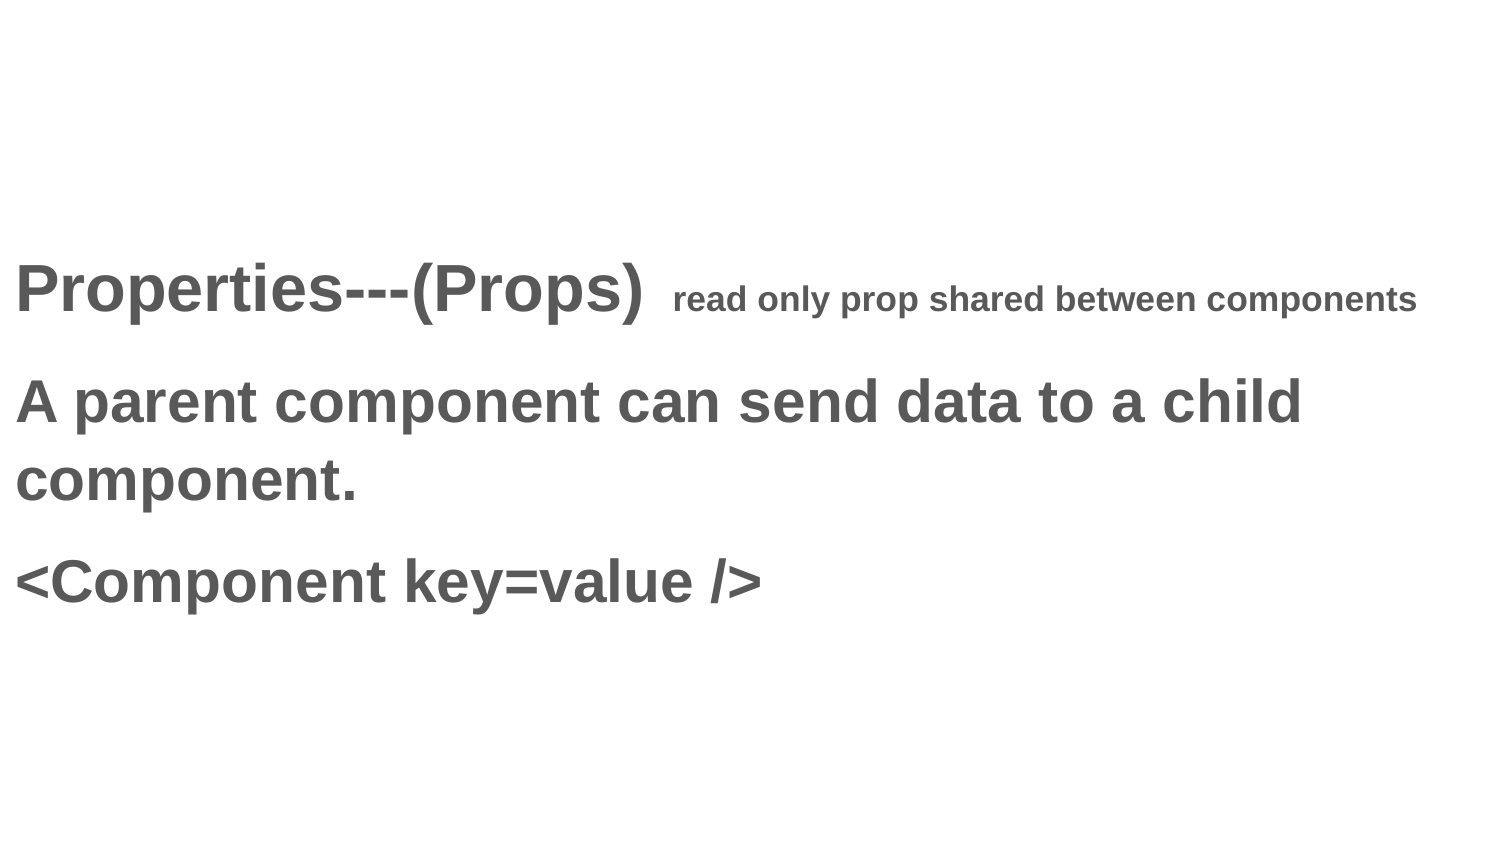

#
Properties---(Props) read only prop shared between components
A parent component can send data to a child component.
<Component key=value />